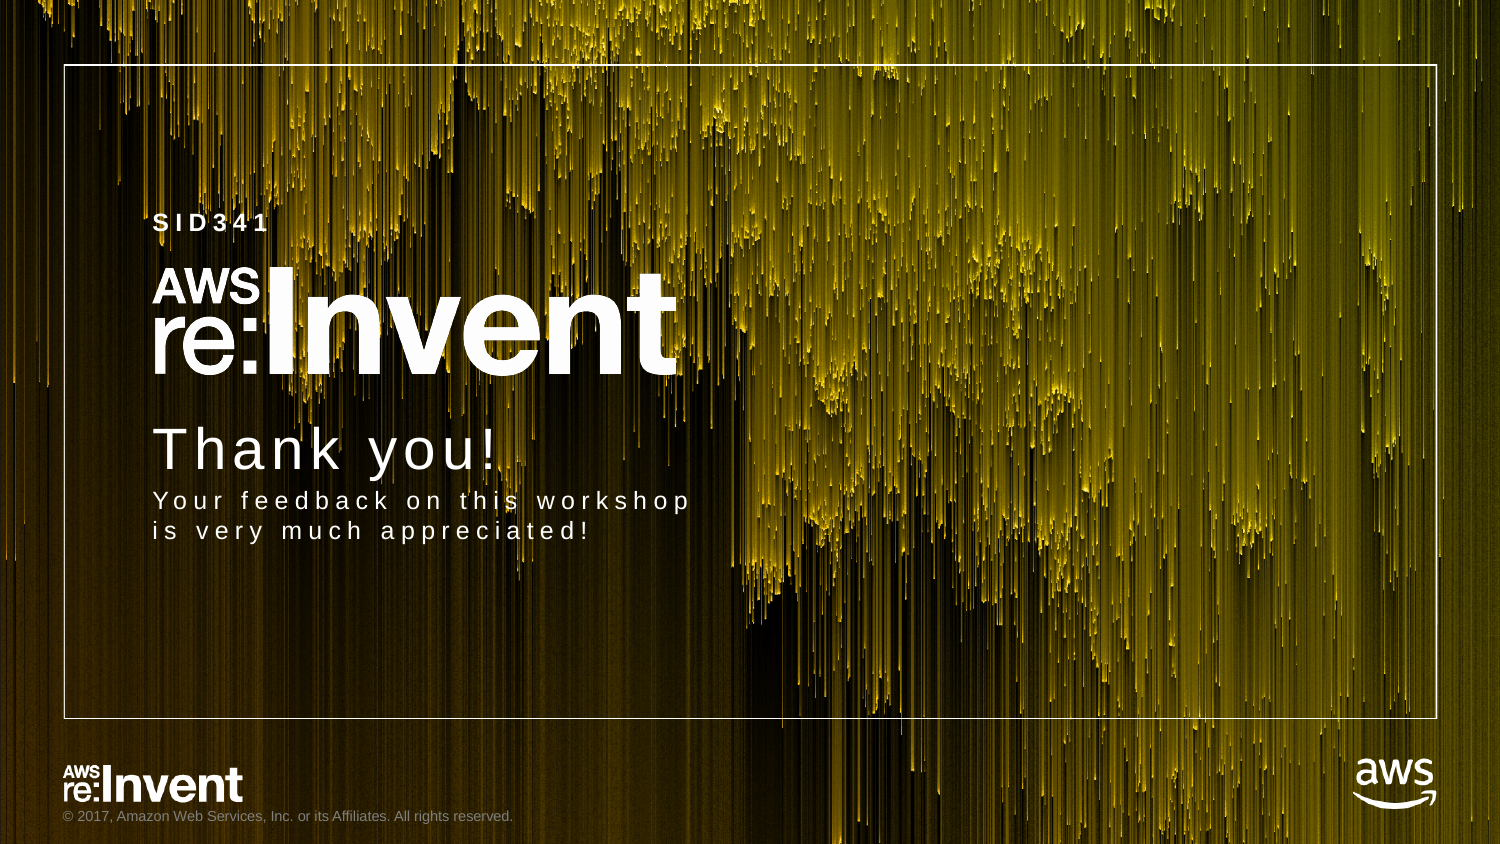

SID341
Thank you!
Your feedback on this workshop
is very much appreciated!